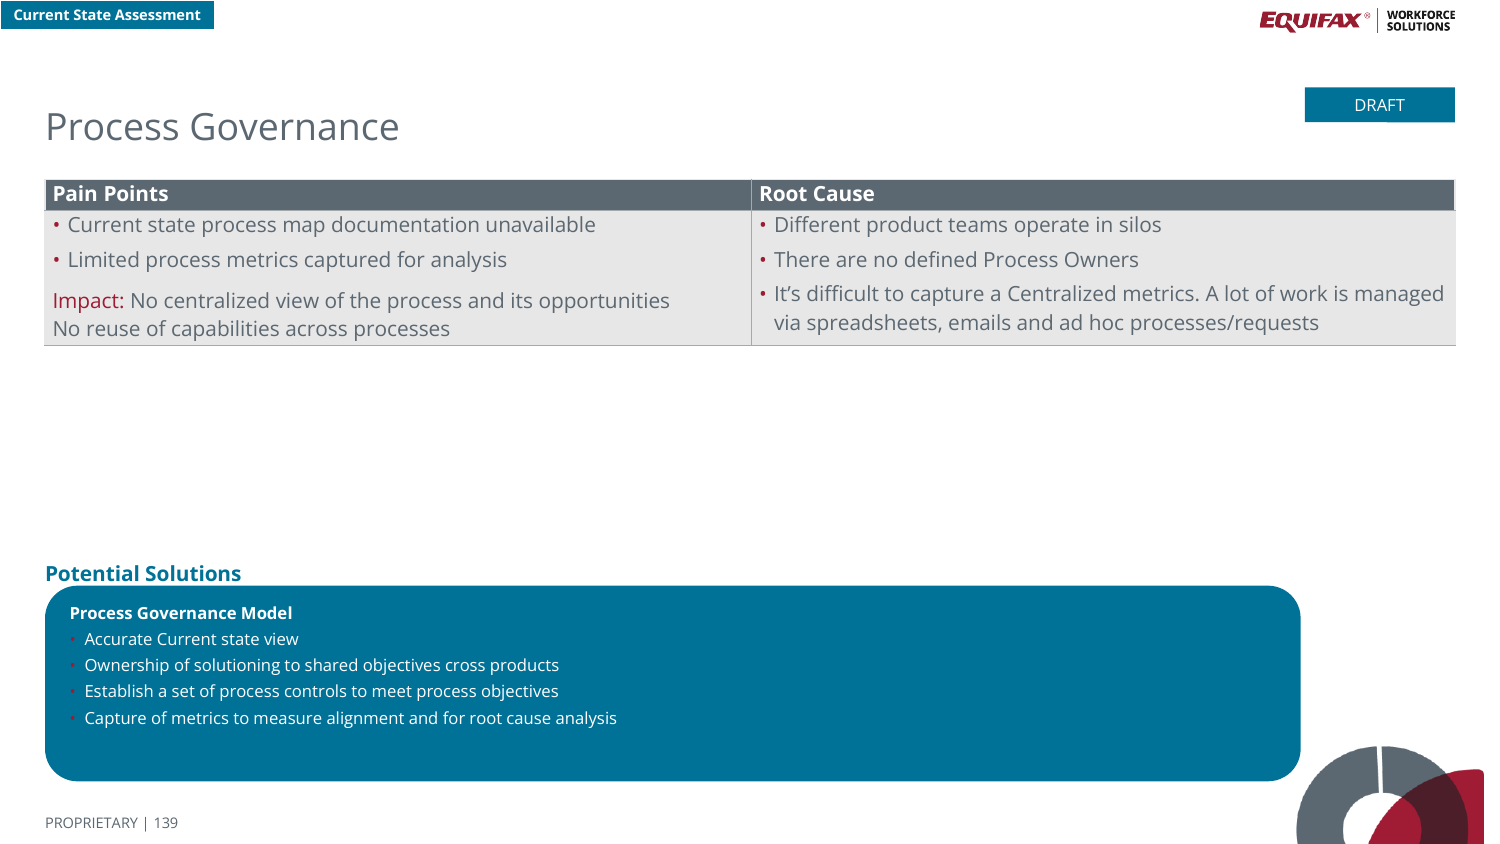

Current State Assessment
# Process Governance
DRAFT
| Pain Points | Root Cause |
| --- | --- |
| Current state process map documentation unavailable Limited process metrics captured for analysis Impact: No centralized view of the process and its opportunities No reuse of capabilities across processes | Different product teams operate in silos There are no defined Process Owners It’s difficult to capture a Centralized metrics. A lot of work is managed via spreadsheets, emails and ad hoc processes/requests |
Potential Solutions
Process Governance Model
Accurate Current state view
Ownership of solutioning to shared objectives cross products
Establish a set of process controls to meet process objectives
Capture of metrics to measure alignment and for root cause analysis